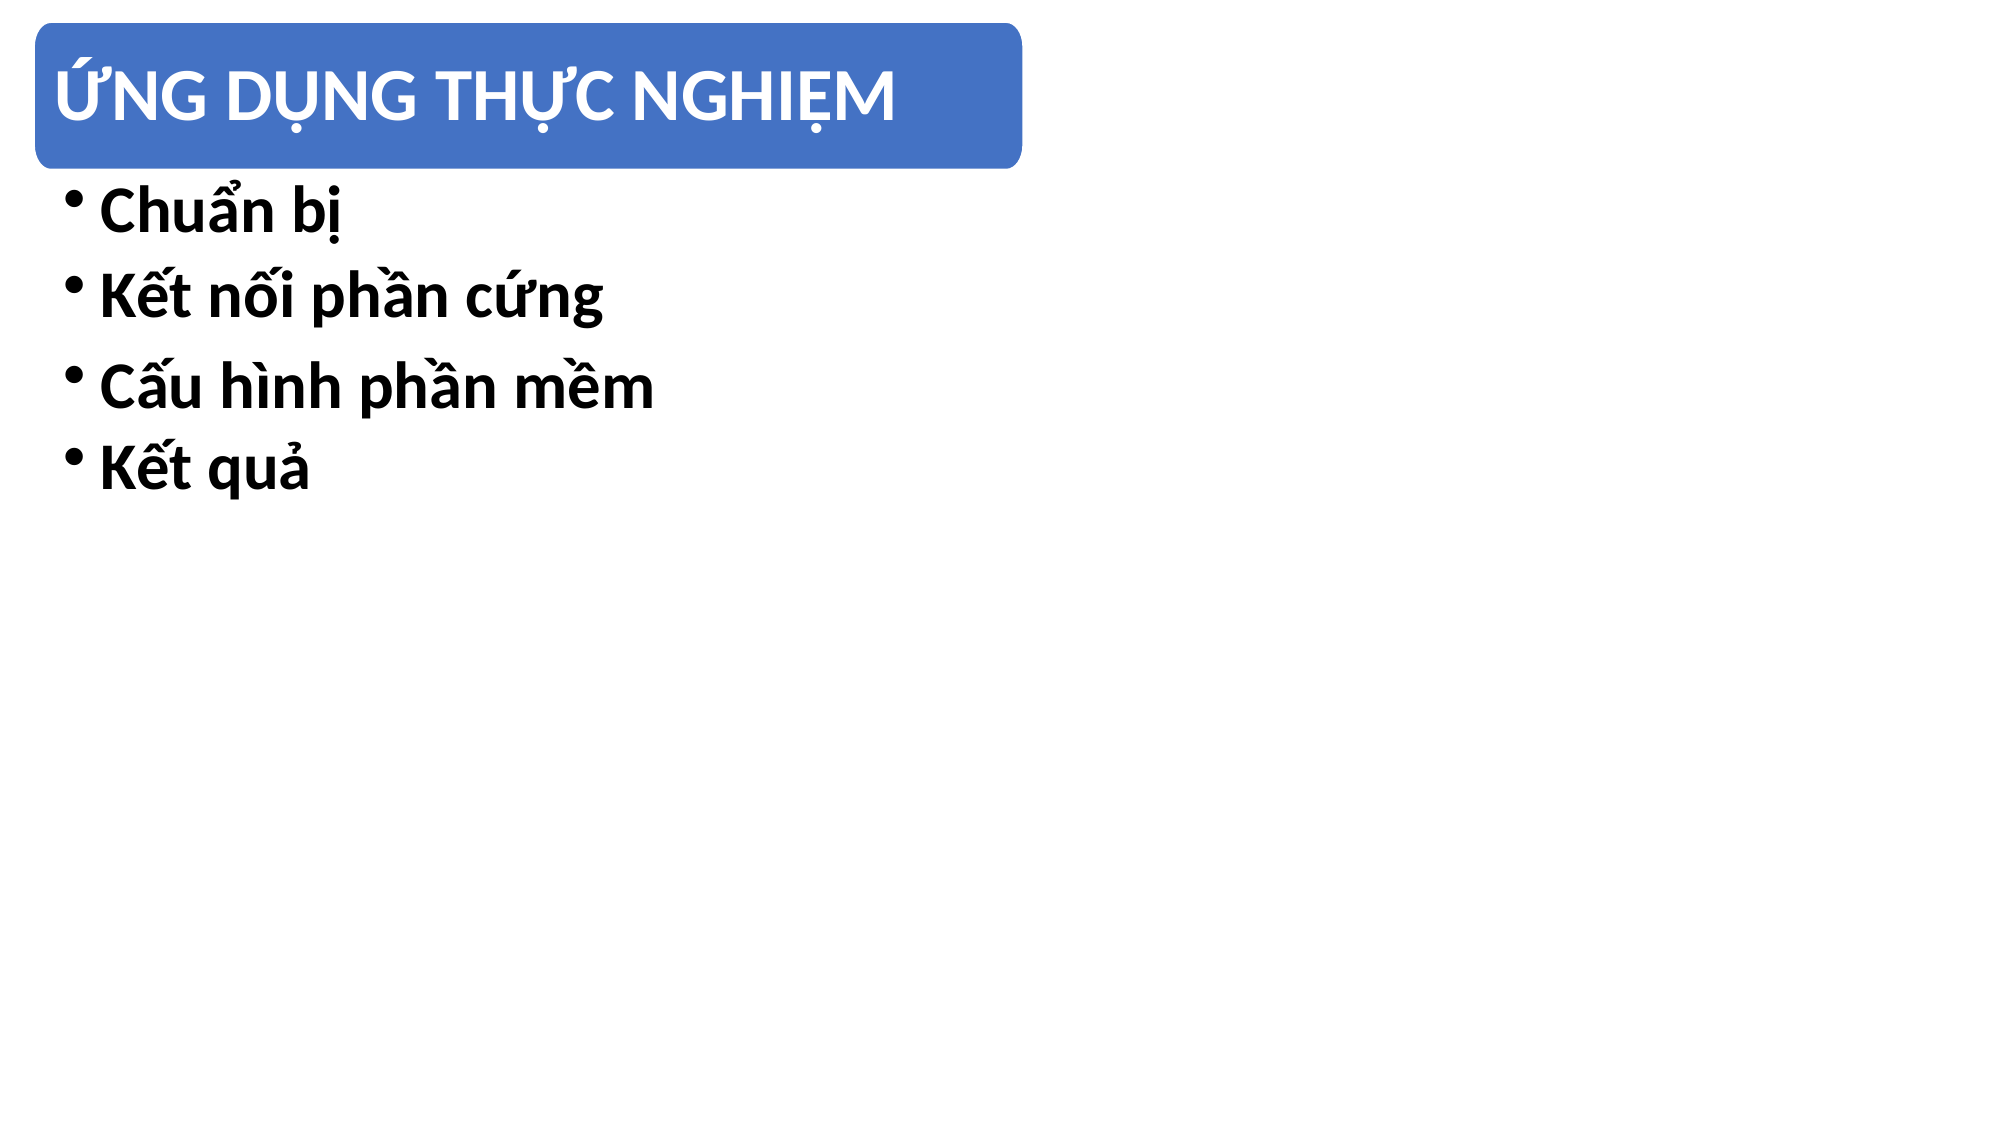

ỨNG DỤNG THỰC NGHIỆM
Chuẩn bị
Kết nối phần cứng
Cấu hình phần mềm
Kết quả